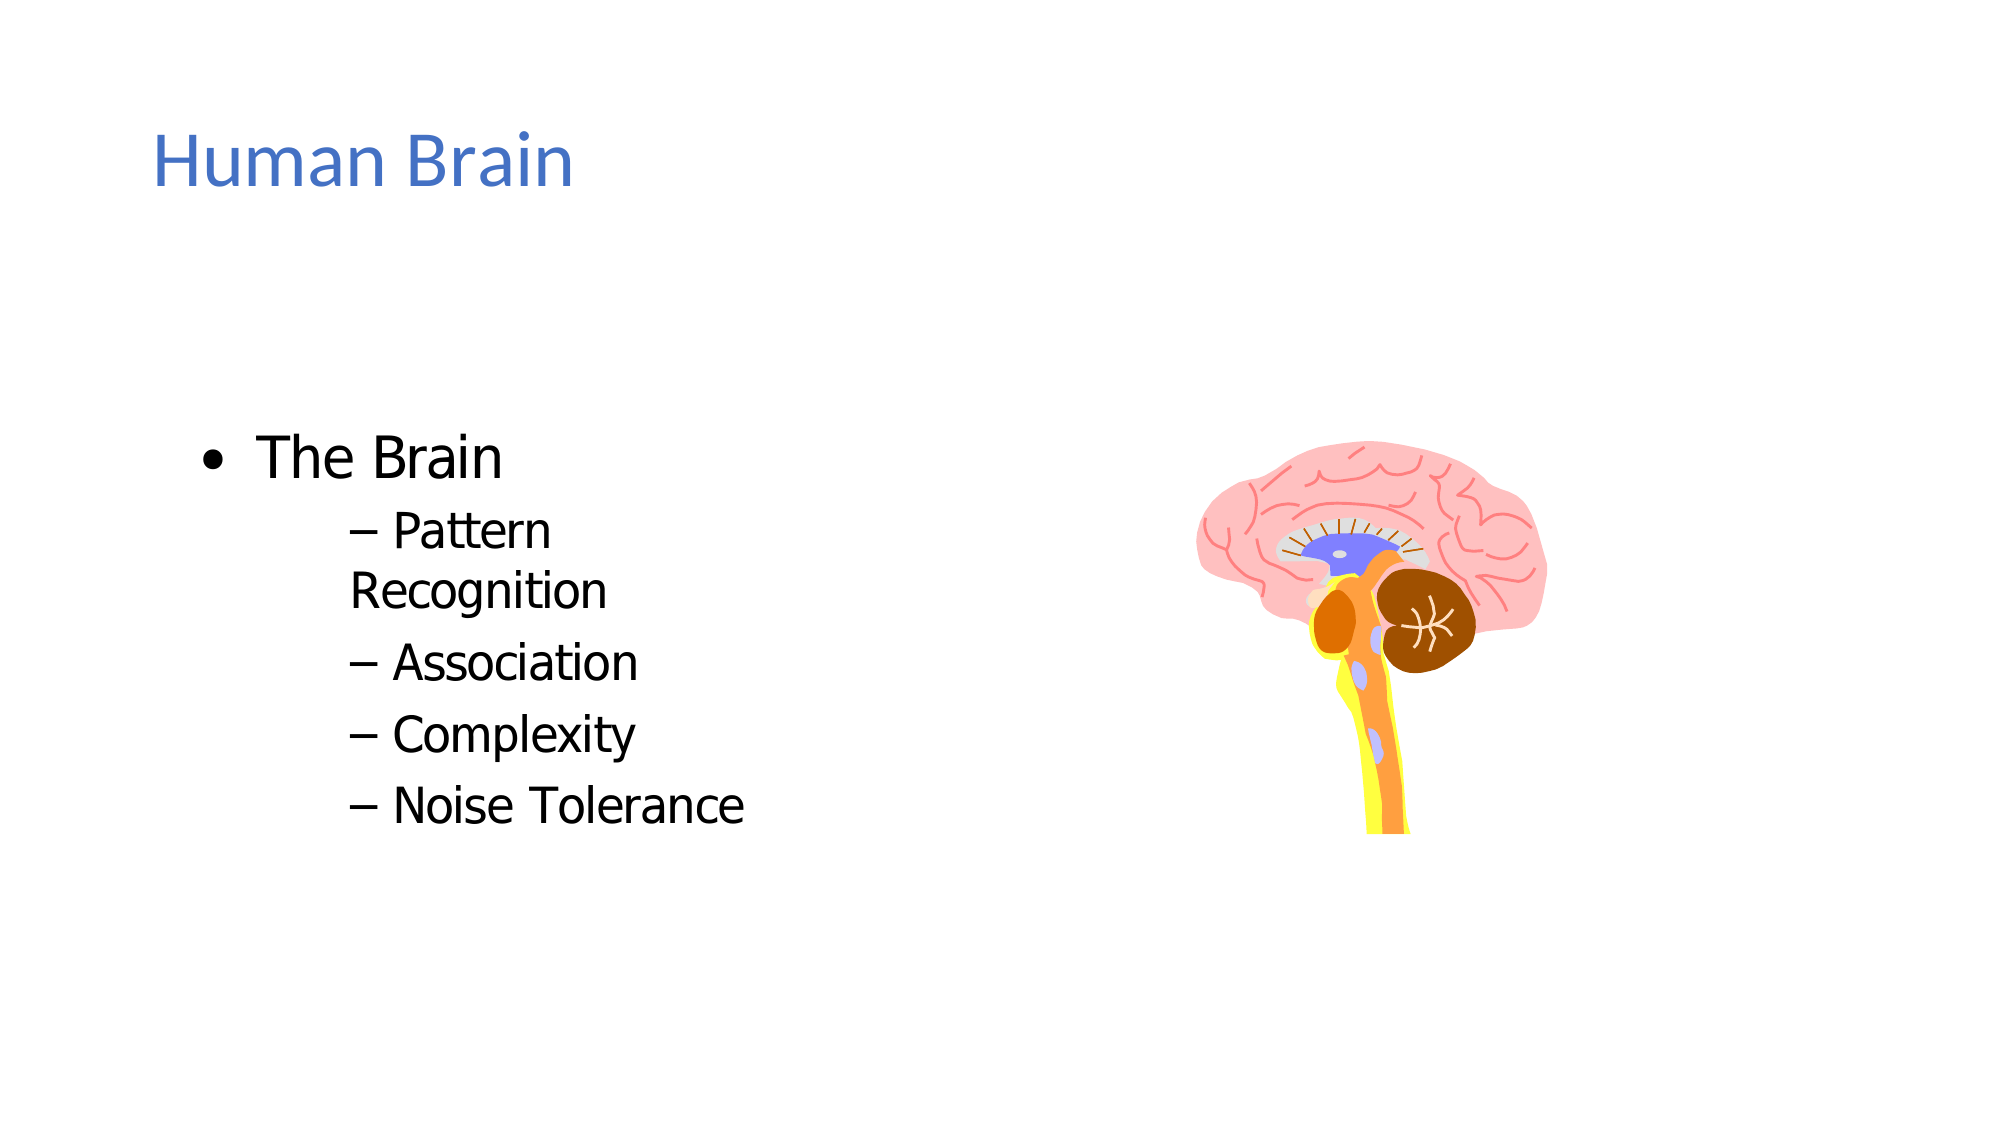

Human Brain
•
The Brain
– Pattern Recognition
– Association
– Complexity
– Noise Tolerance